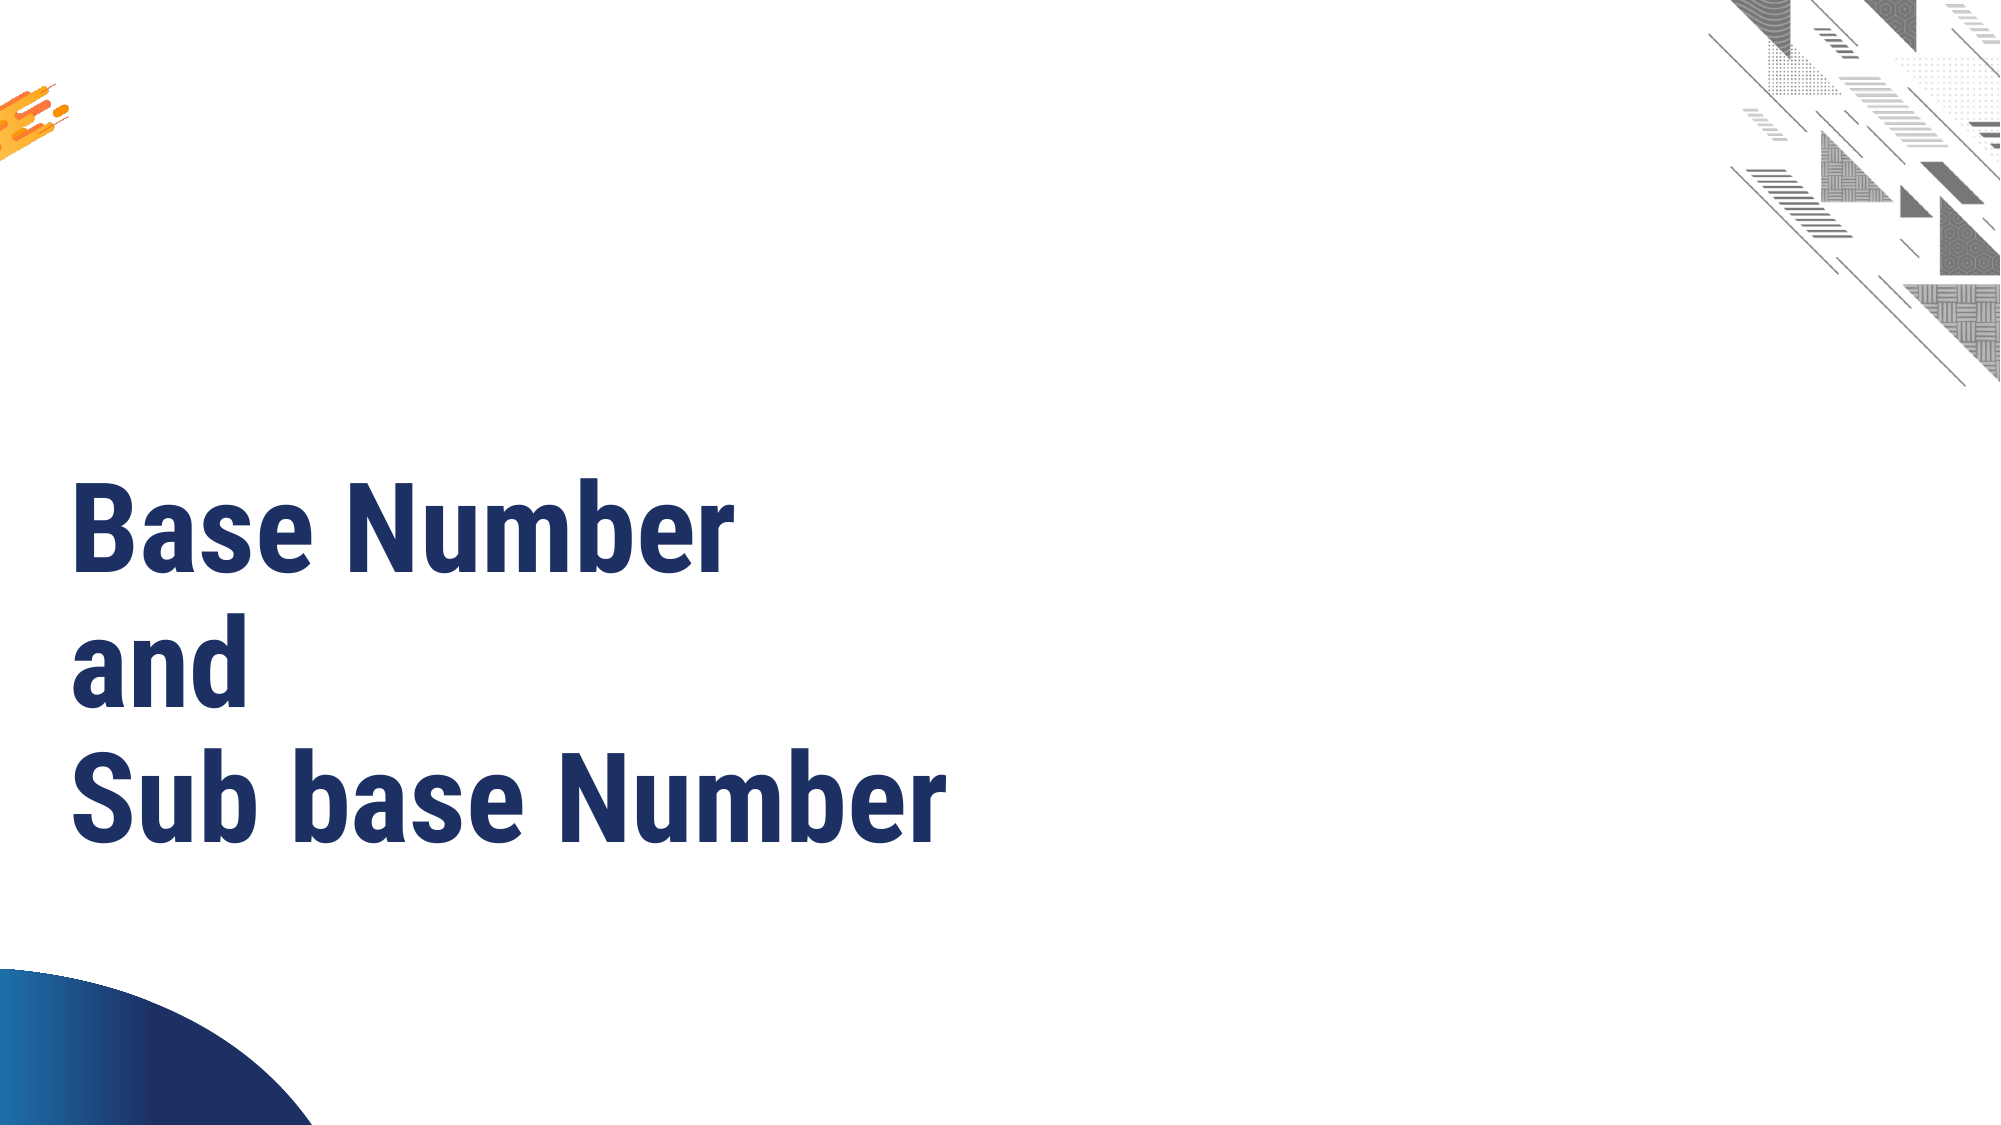

# Base Number and Sub base Number